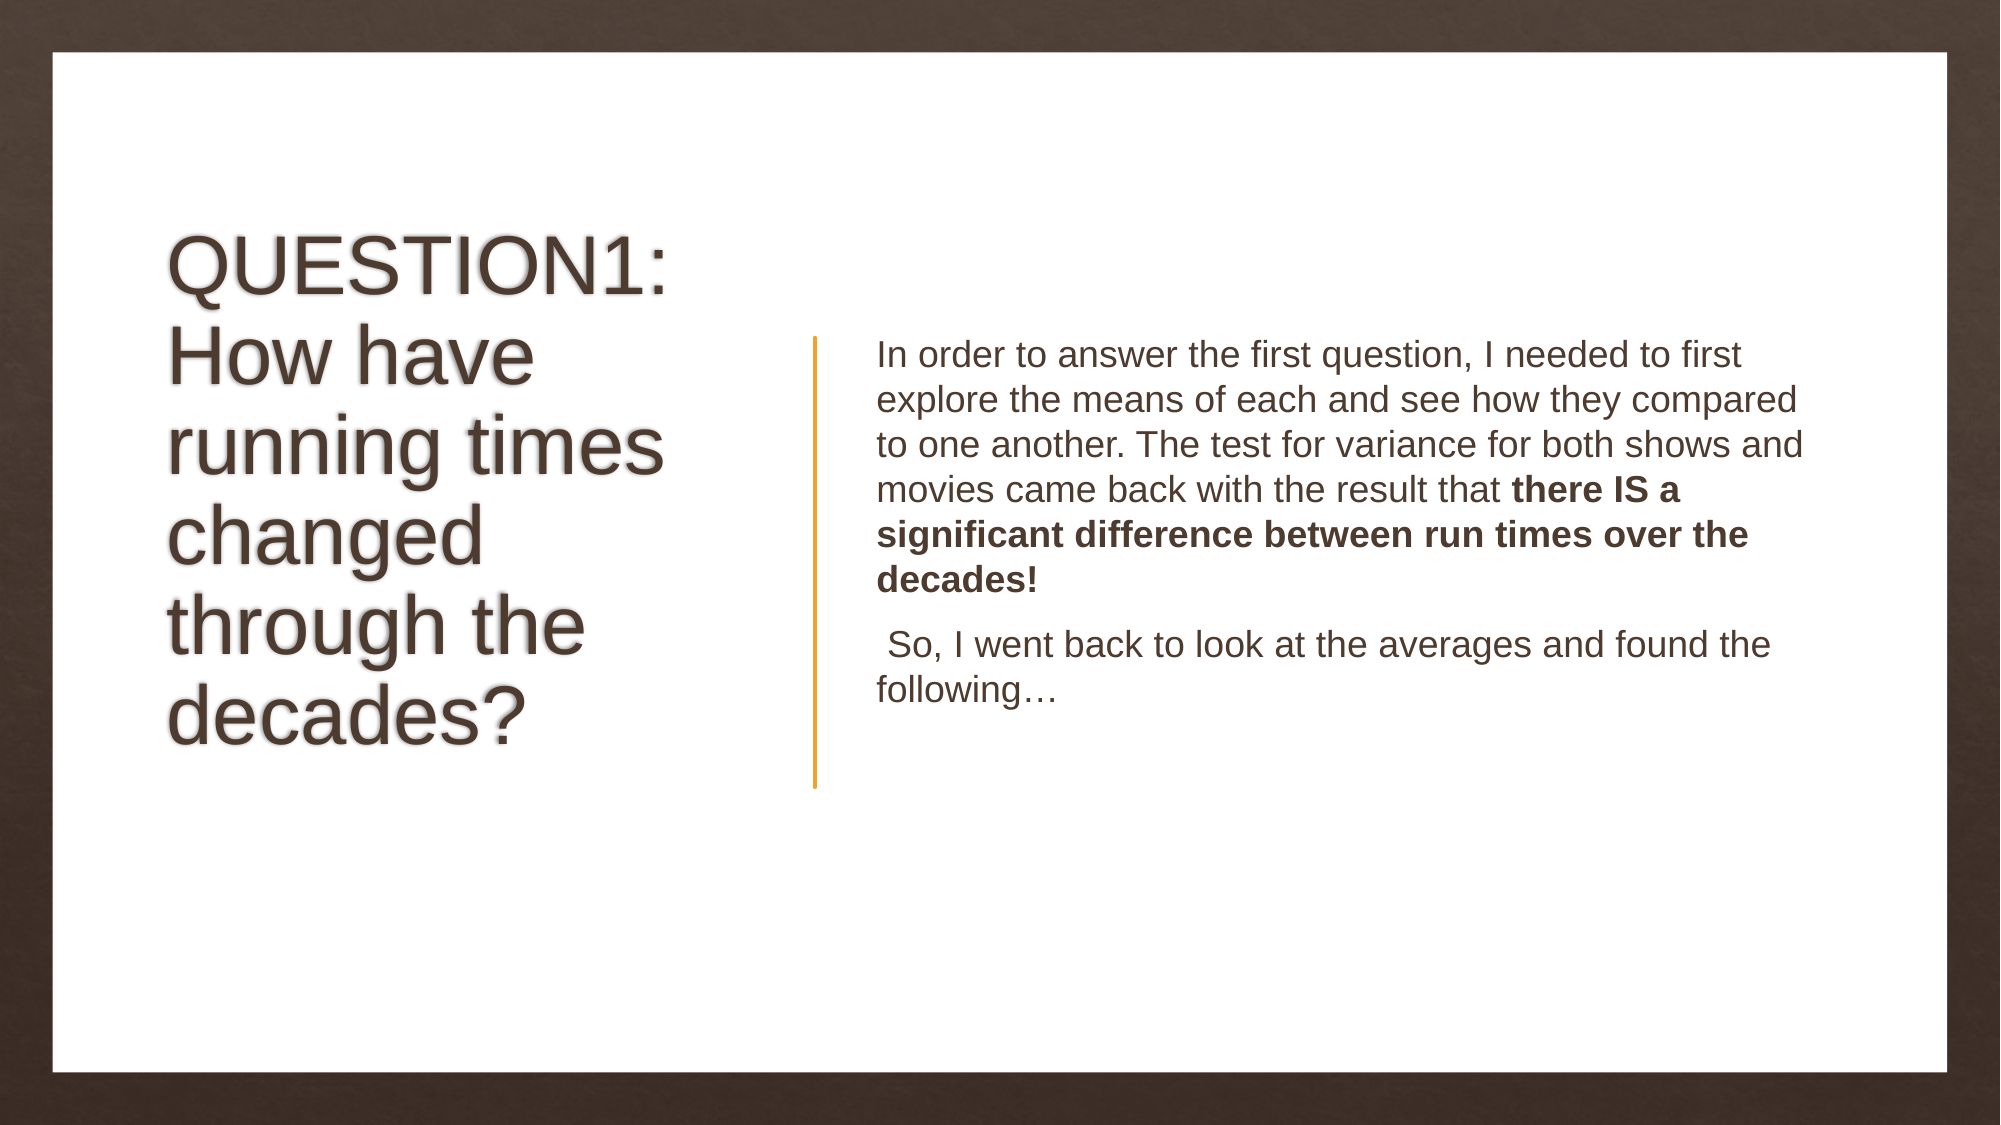

# QUESTION1: How have running times changed through the decades?
In order to answer the first question, I needed to first explore the means of each and see how they compared to one another. The test for variance for both shows and movies came back with the result that there IS a significant difference between run times over the decades!
 So, I went back to look at the averages and found the following…